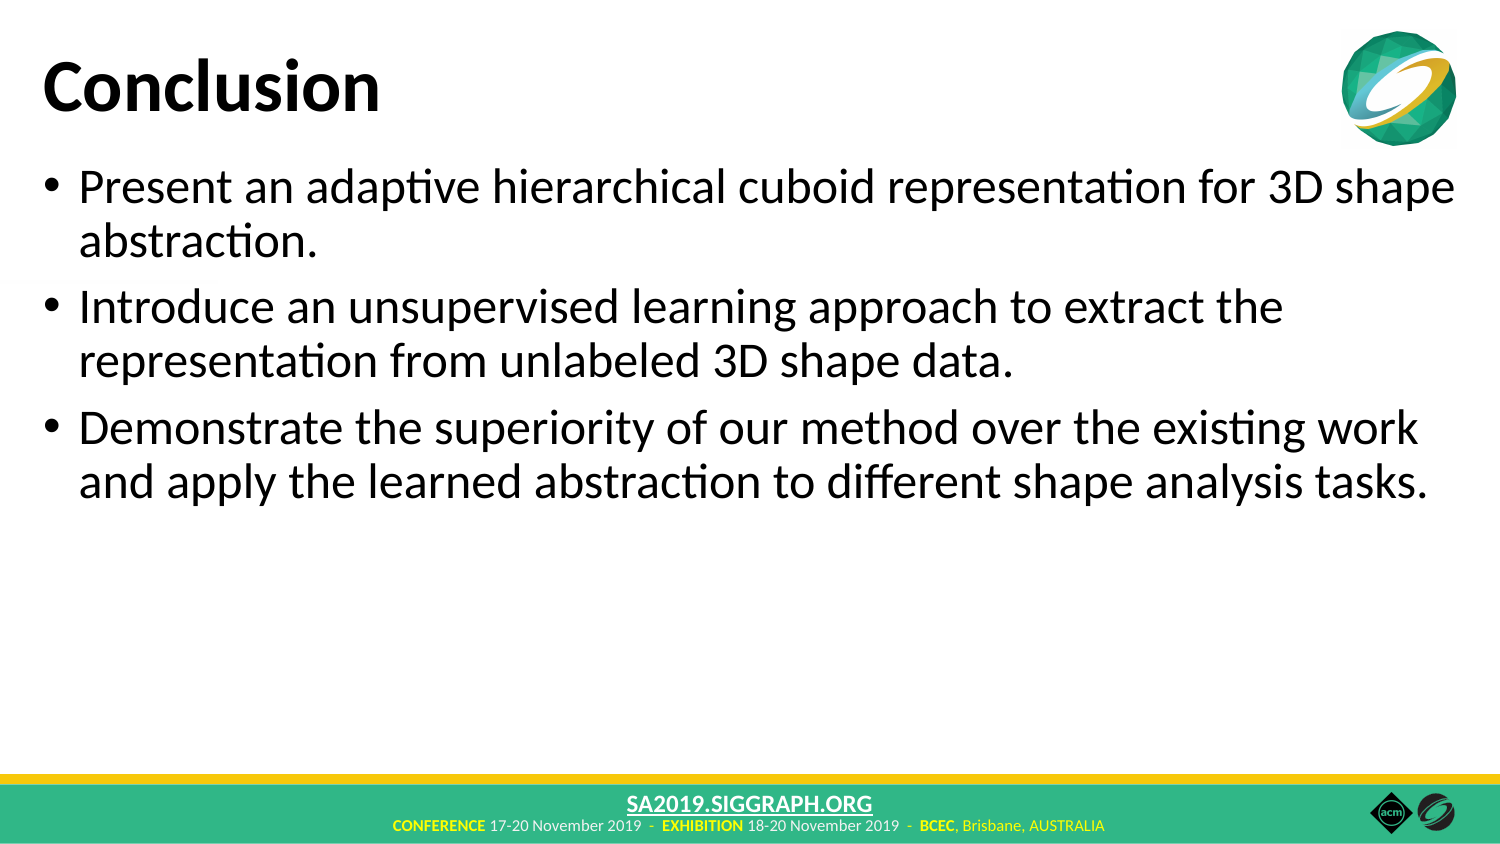

# Conclusion
Present an adaptive hierarchical cuboid representation for 3D shape abstraction.
Introduce an unsupervised learning approach to extract the  representation from unlabeled 3D shape data.
Demonstrate the superiority of our method over the existing work and apply the learned abstraction to different shape analysis tasks.